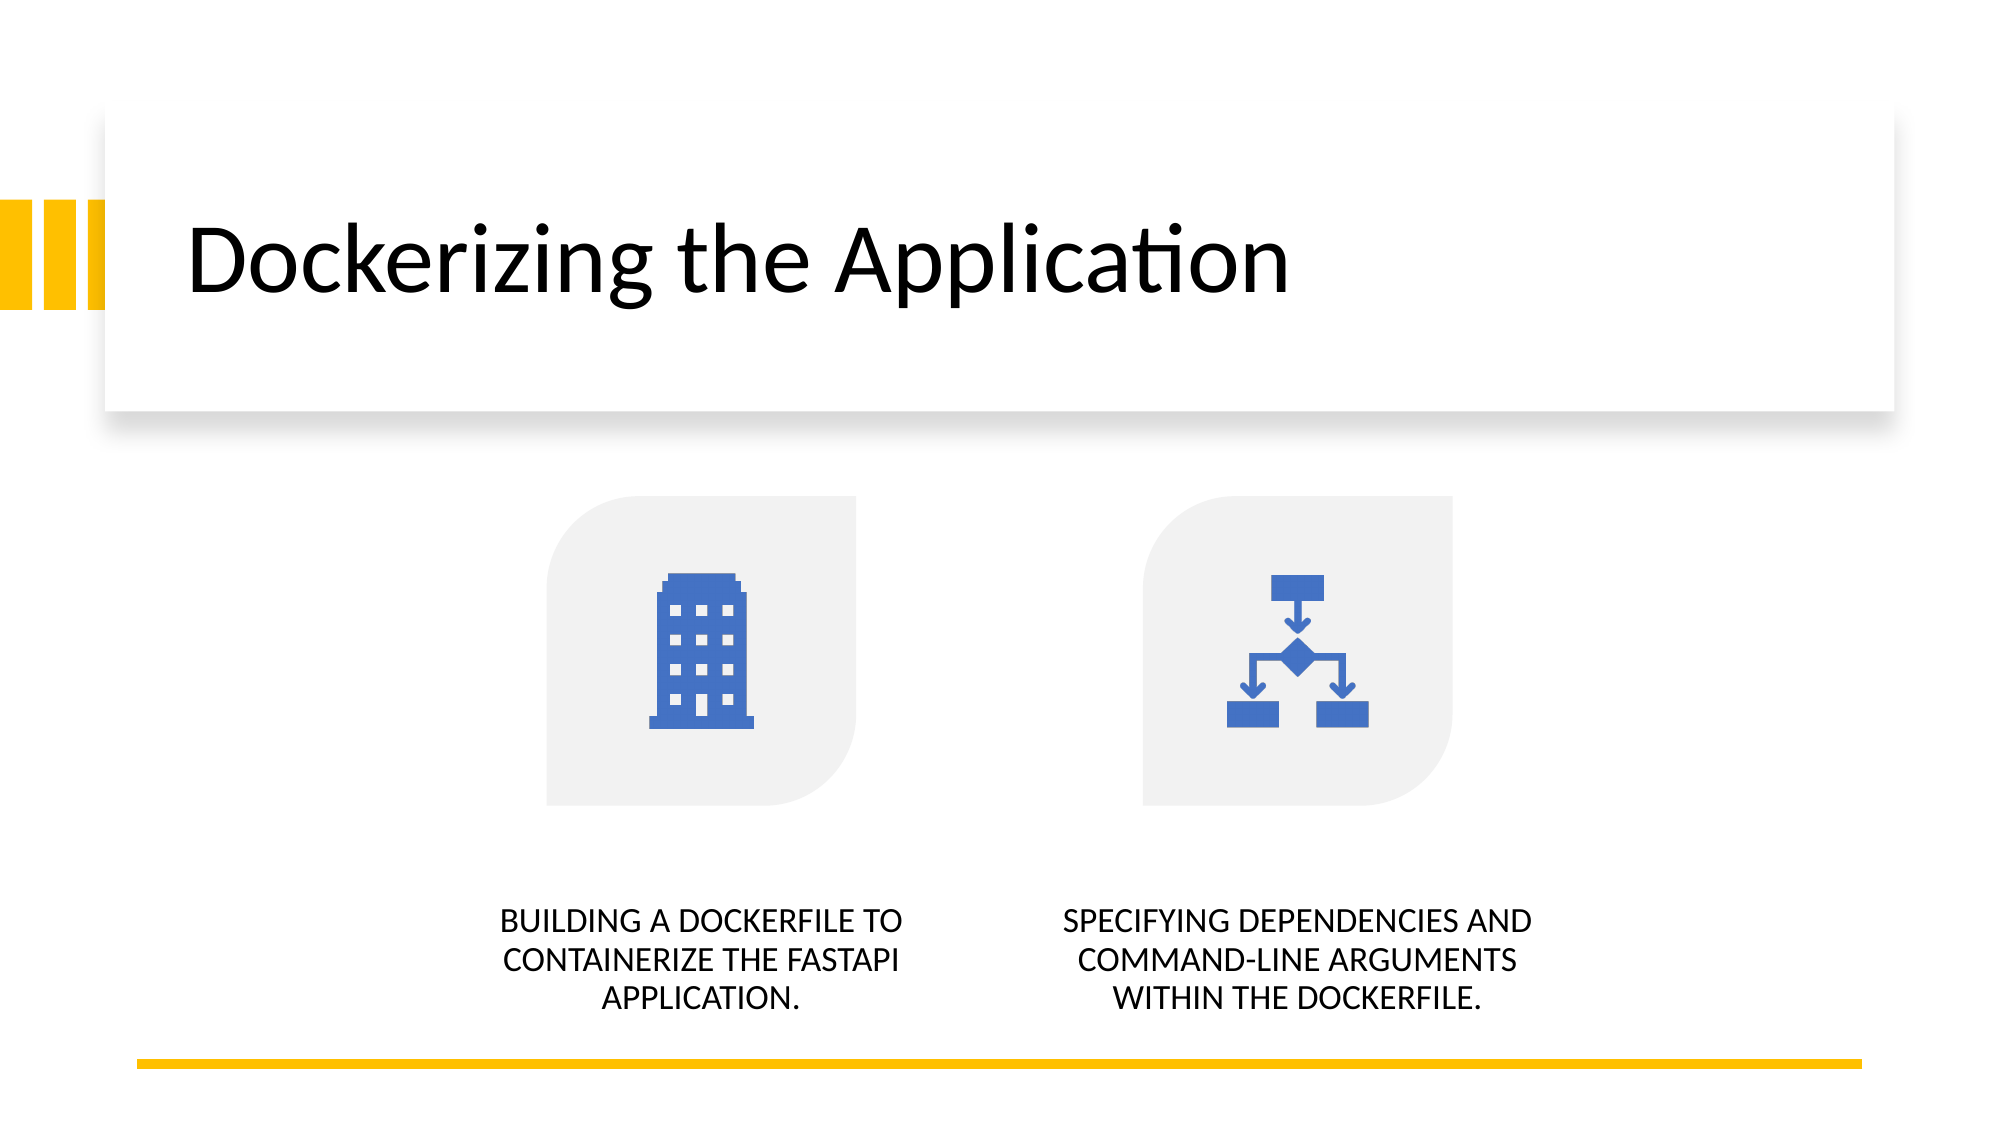

# Dockerizing the Application

Building a Dockerfile to containerize the FastAPI application.
Specifying dependencies and command-line arguments within the Dockerfile.